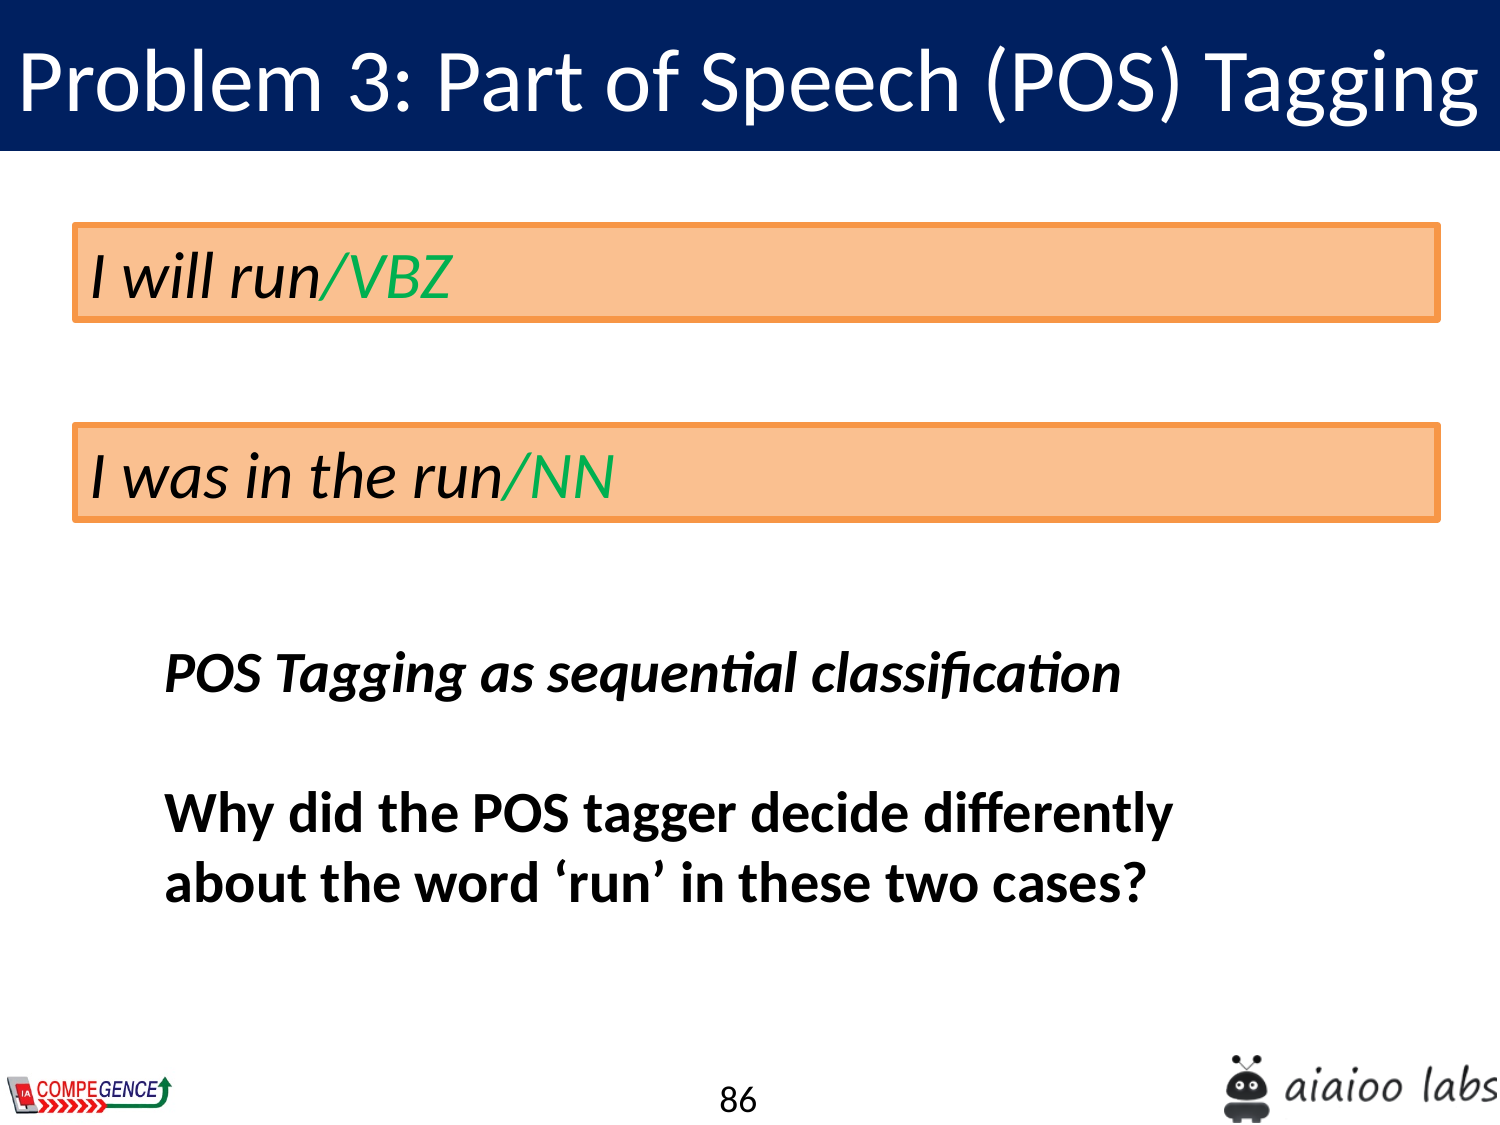

Problem 3: Part of Speech (POS) Tagging
I will run/VBZ
I was in the run/NN
POS Tagging as sequential classification

Why did the POS tagger decide differently about the word ‘run’ in these two cases?